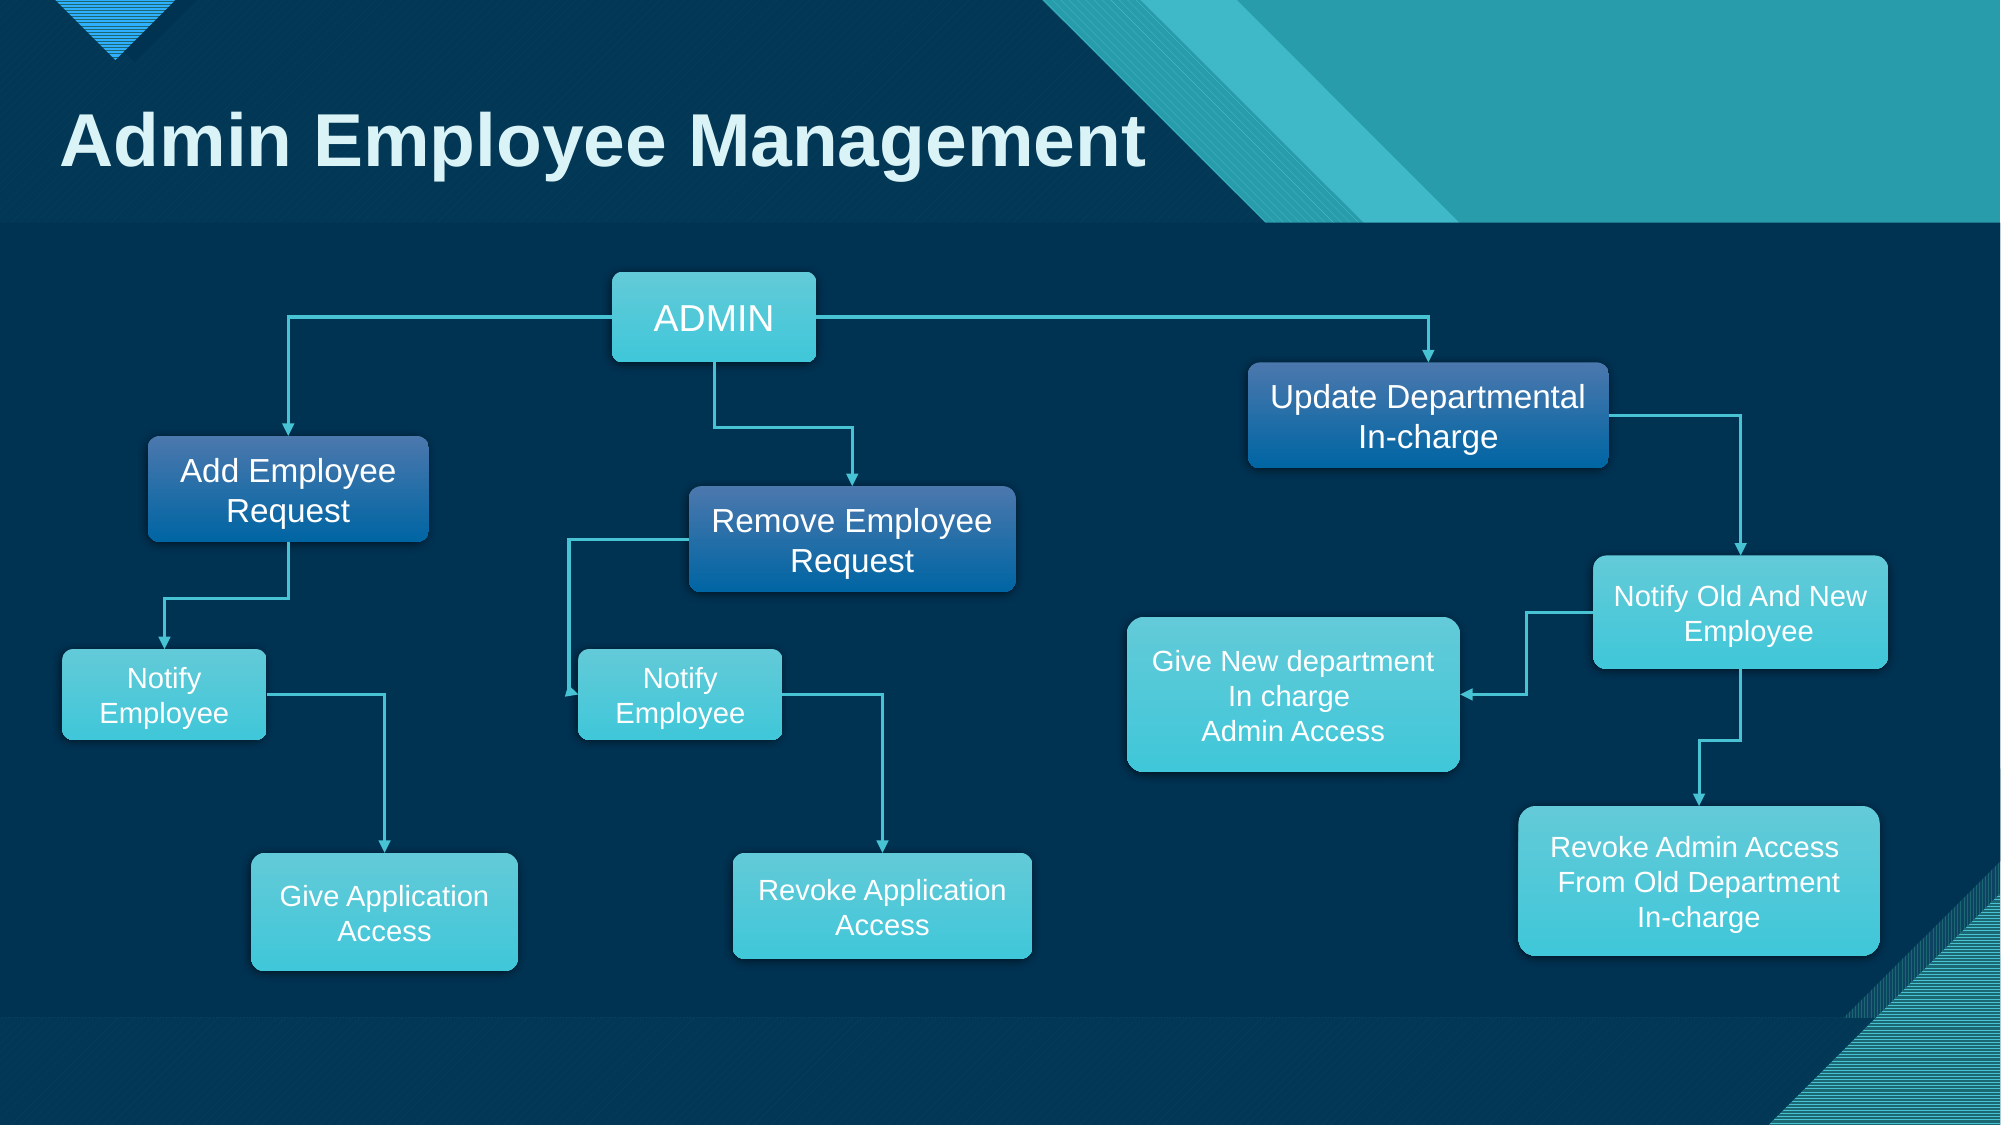

Admin Employee Management
ADMIN
Update Departmental In-charge
Add Employee Request
Remove Employee Request
Notify Old And New   Employee
Give New department In charge
Admin Access
Notify Employee
Notify Employee
Revoke Admin Access  From Old Department In-charge
Give Application Access
Revoke Application Access